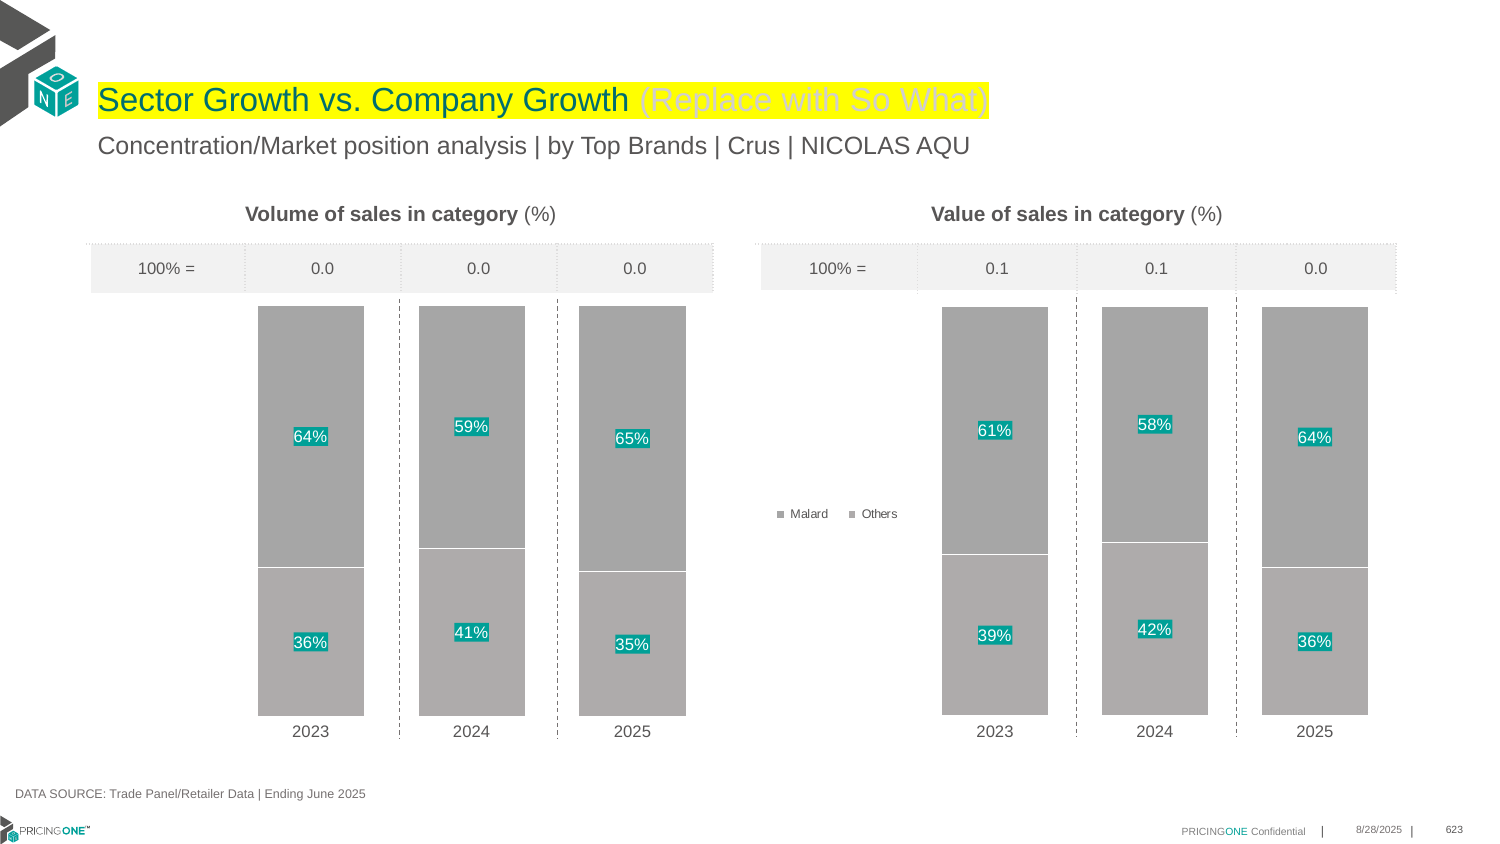

# Sector Growth vs. Company Growth (Replace with So What)
Concentration/Market position analysis | by Top Brands | Crus | NICOLAS AQU
| Volume of sales in category (%) |  |  |  |
| --- | --- | --- | --- |
| 100% = | 0.0 | 0.0 | 0.0 |
| Value of sales in category (%) |  |  |  |
| --- | --- | --- | --- |
| 100% = | 0.1 | 0.1 | 0.0 |

### Chart

| Category | Others | Malard |
|---|---|---|
| 2023 | 0.36224671169569855 | 0.6377532883043014 |
| 2024 | 0.4092485549132948 | 0.5907514450867052 |
| 2025 | 0.35157159487776485 | 0.6484284051222352 |

### Chart

| Category | Others | Malard |
|---|---|---|
| 2023 | 0.3936286020170396 | 0.6063713979829605 |
| 2024 | 0.4235441416815605 | 0.5764558583184395 |
| 2025 | 0.36132513779470754 | 0.6386748622052925 |
DATA SOURCE: Trade Panel/Retailer Data | Ending June 2025

8/28/2025
623